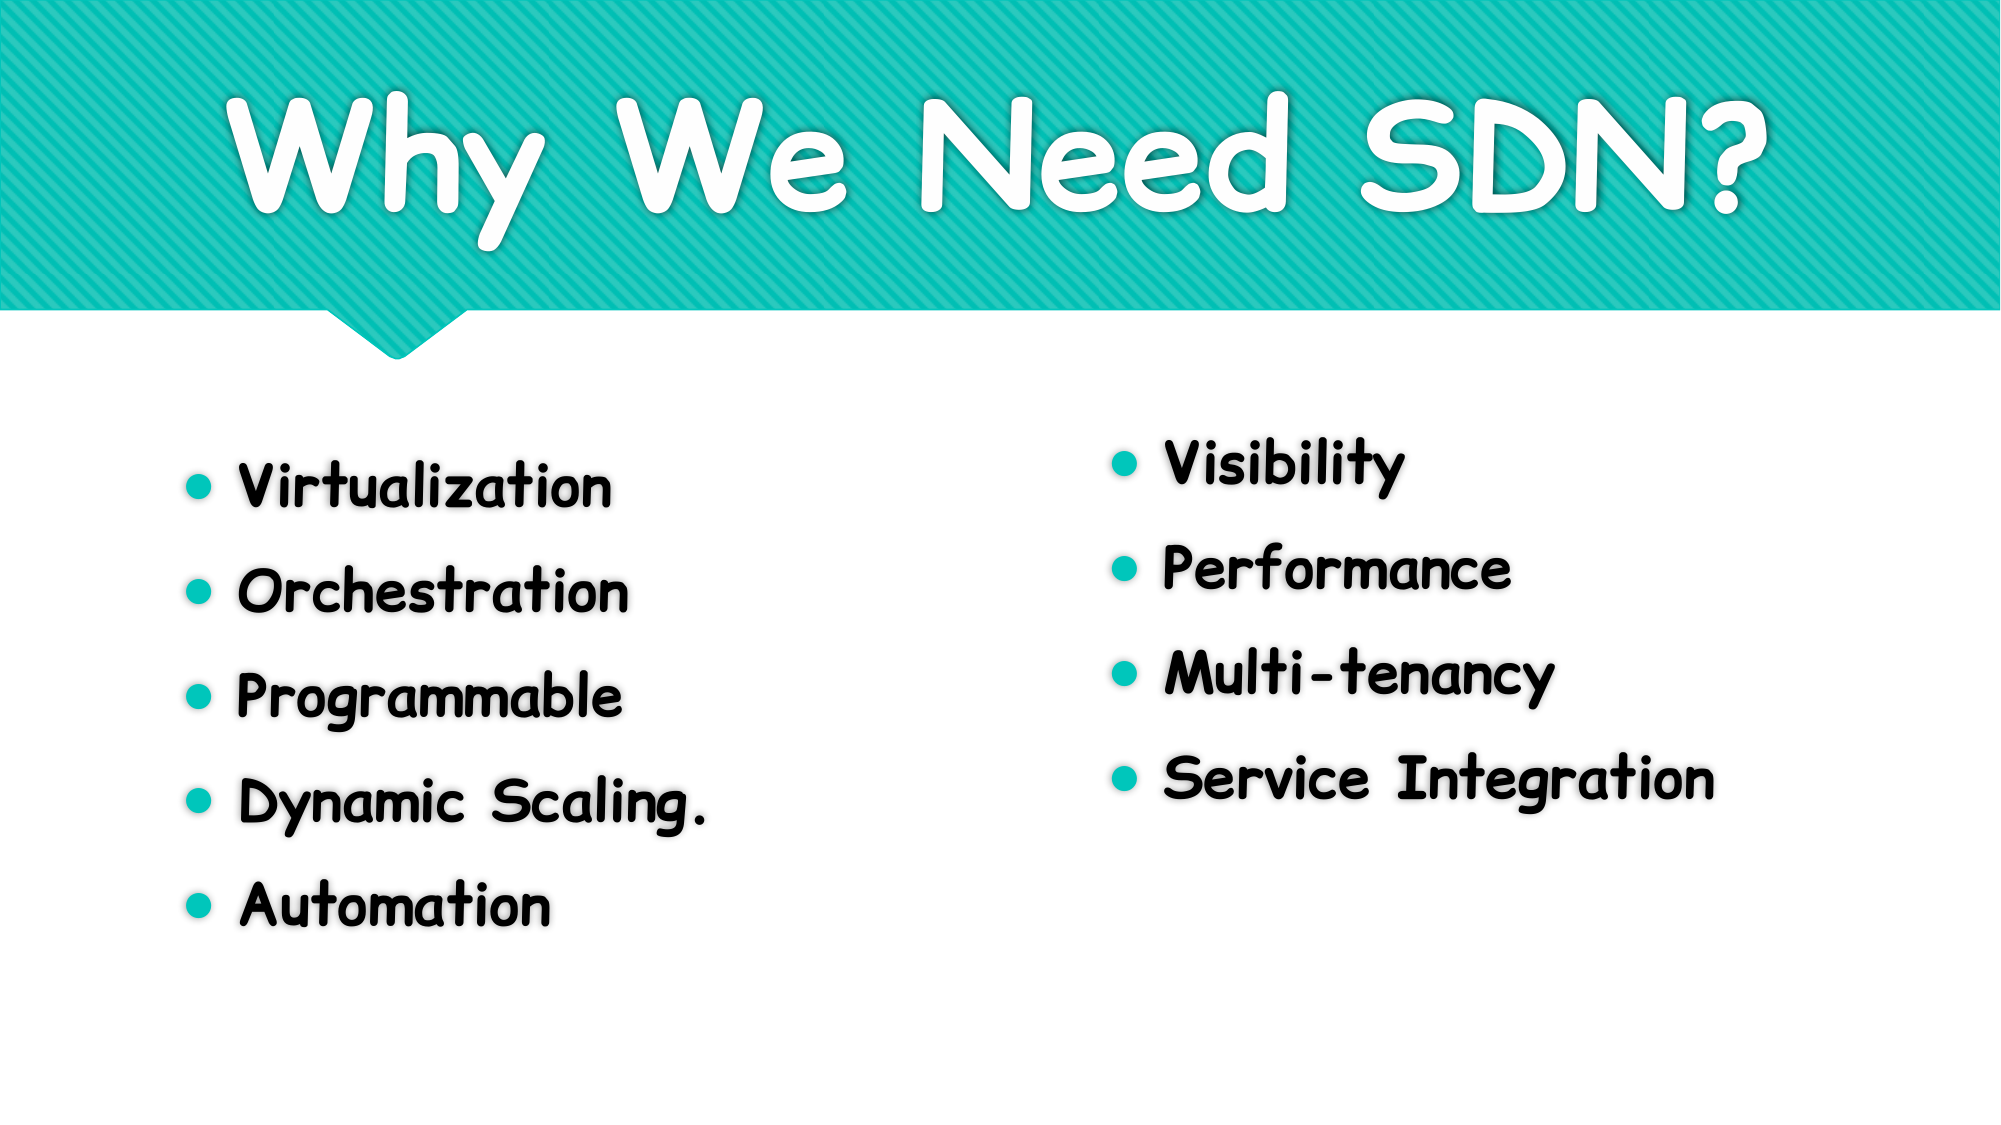

# Why We Need SDN?
Visibility
Performance
Multi-tenancy
Service Integration
Virtualization
Orchestration
Programmable
Dynamic Scaling.
Automation